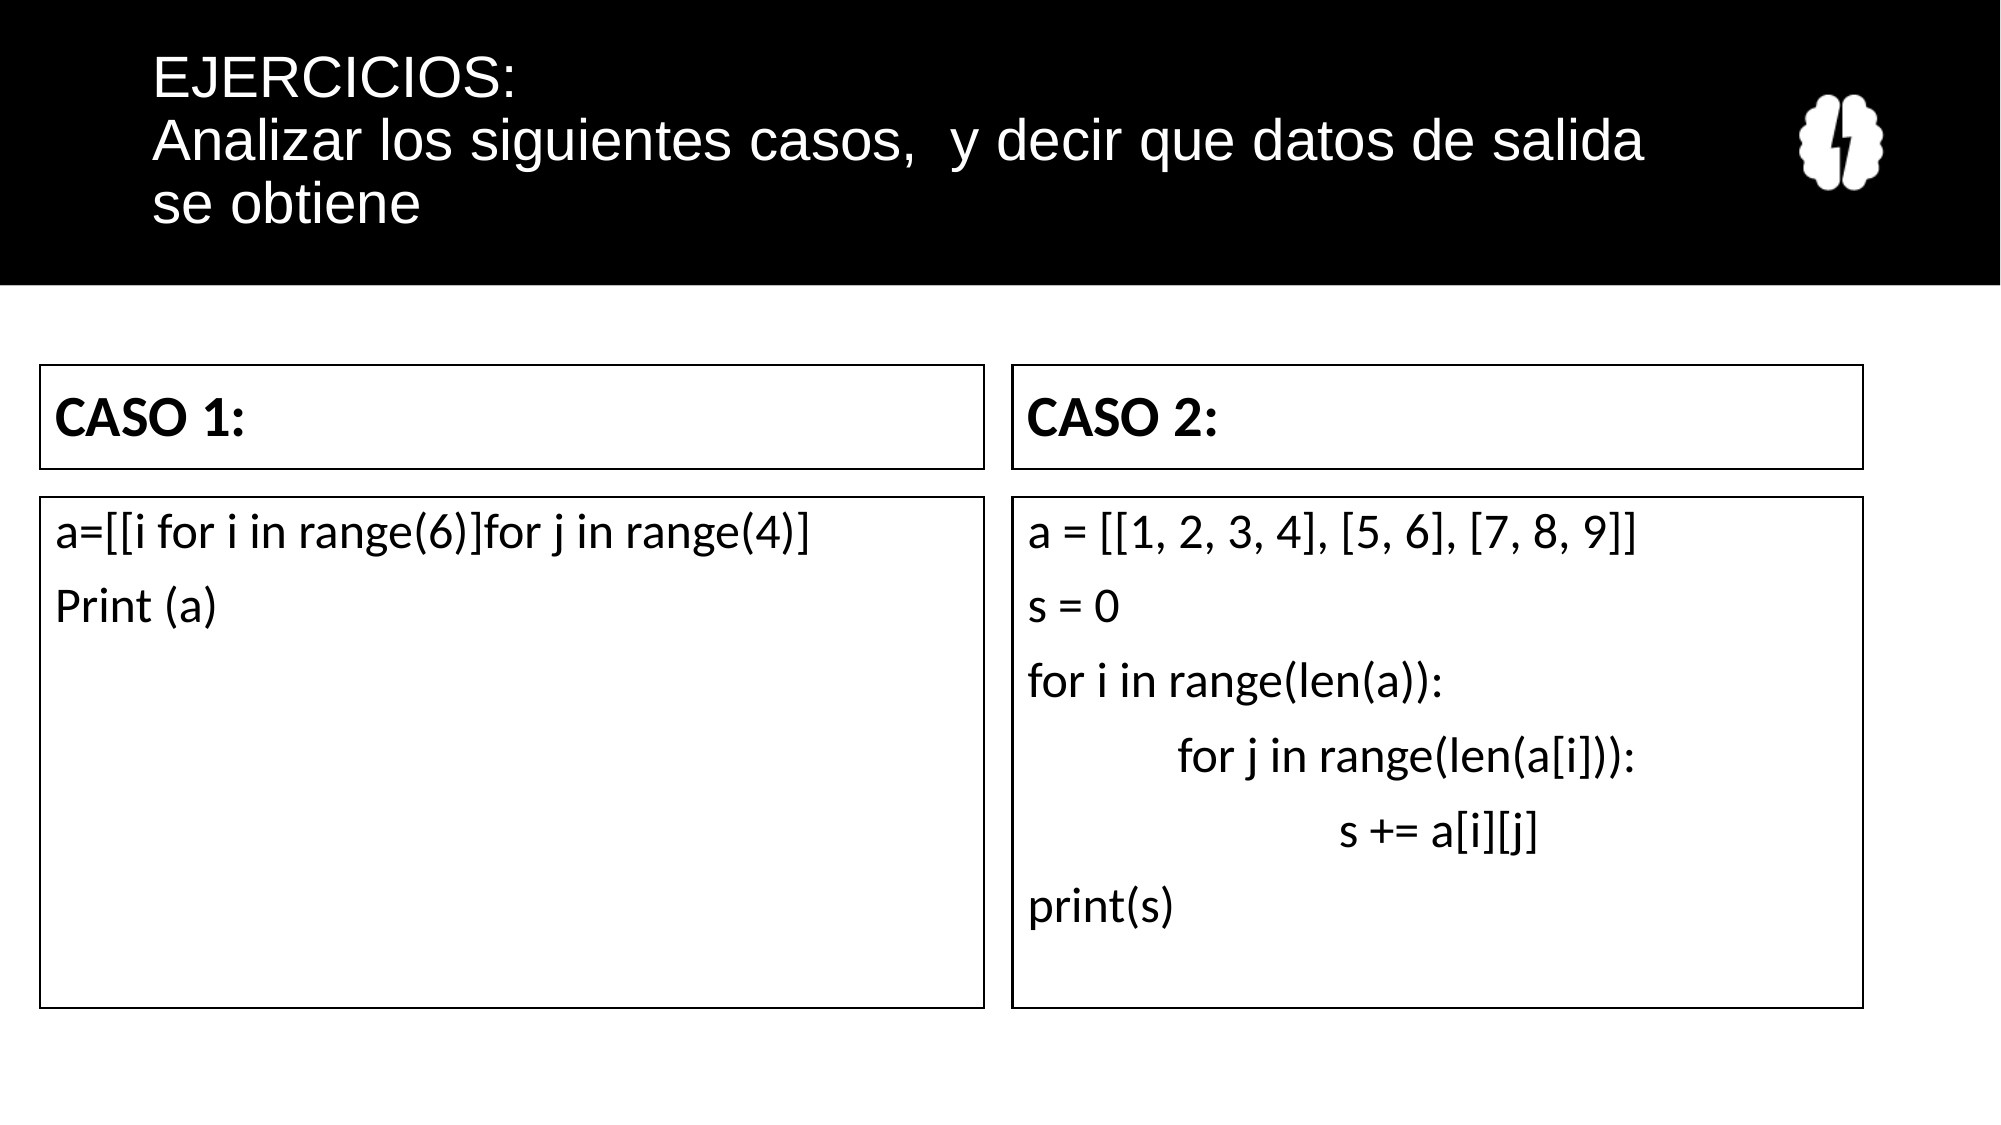

# EJERCICIOS: Analizar los siguientes casos,  y decir que datos de salida se obtiene
CASO 1:
CASO 2:
a=[[i for i in range(6)]for j in range(4)]
Print (a)
a = [[1, 2, 3, 4], [5, 6], [7, 8, 9]]
s = 0
for i in range(len(a)):
	for j in range(len(a[i])):
		 s += a[i][j]
print(s)